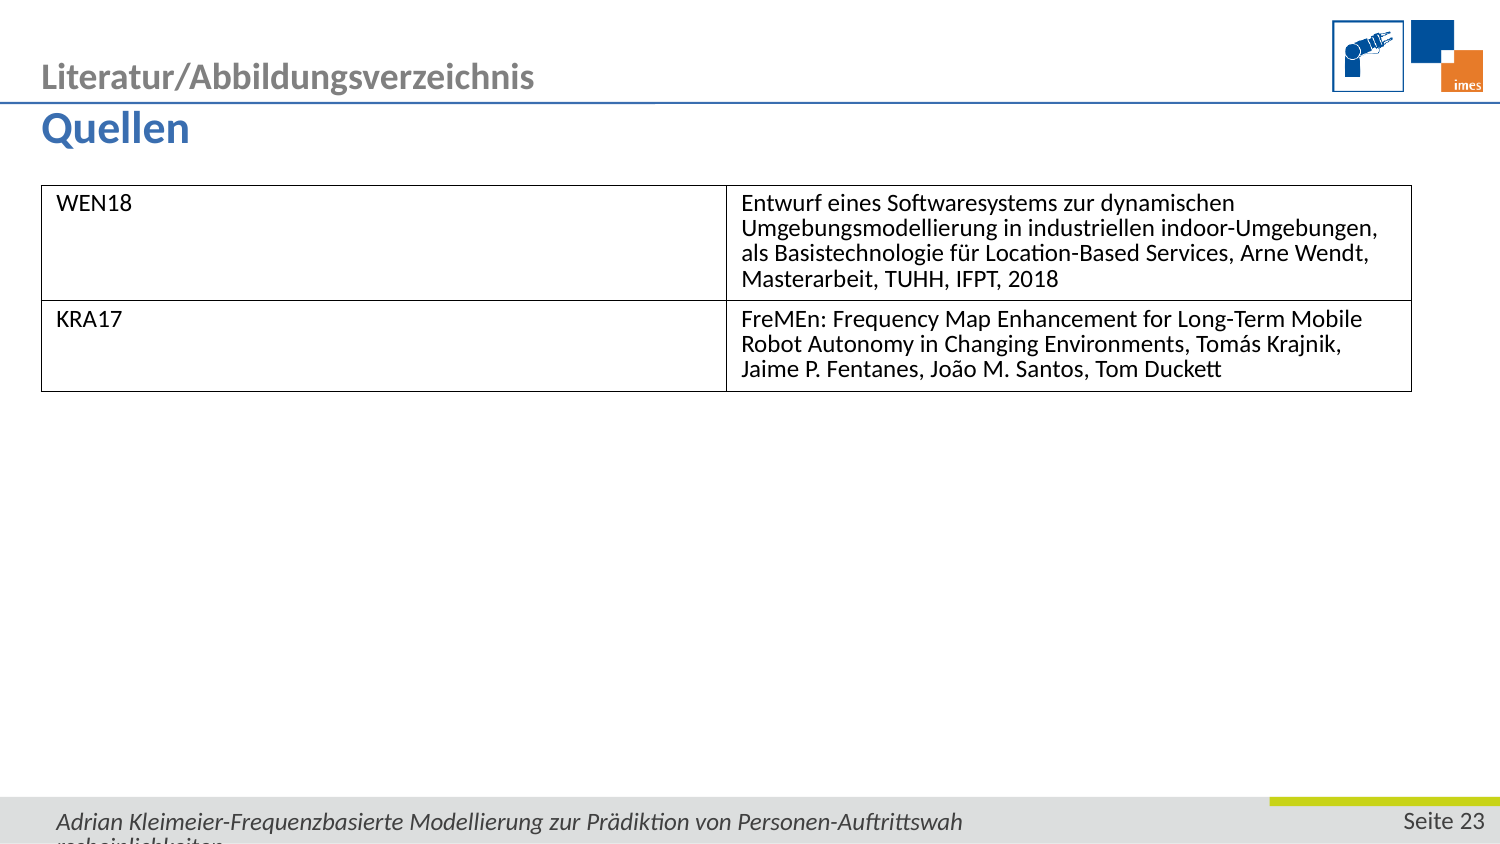

Literatur/Abbildungsverzeichnis
# Quellen
| WEN18 | Entwurf eines Softwaresystems zur dynamischen Umgebungsmodellierung in industriellen indoor-Umgebungen, als Basistechnologie für Location-Based Services, Arne Wendt, Masterarbeit, TUHH, IFPT, 2018 |
| --- | --- |
| KRA17 | FreMEn: Frequency Map Enhancement for Long-Term Mobile Robot Autonomy in Changing Environments, Tomás Krajnik, Jaime P. Fentanes, João M. Santos, Tom Duckett |

Adrian Kleimeier-Frequenzbasierte Modellierung zur Prädiktion von Personen-Auftrittswahrscheinlichkeiten